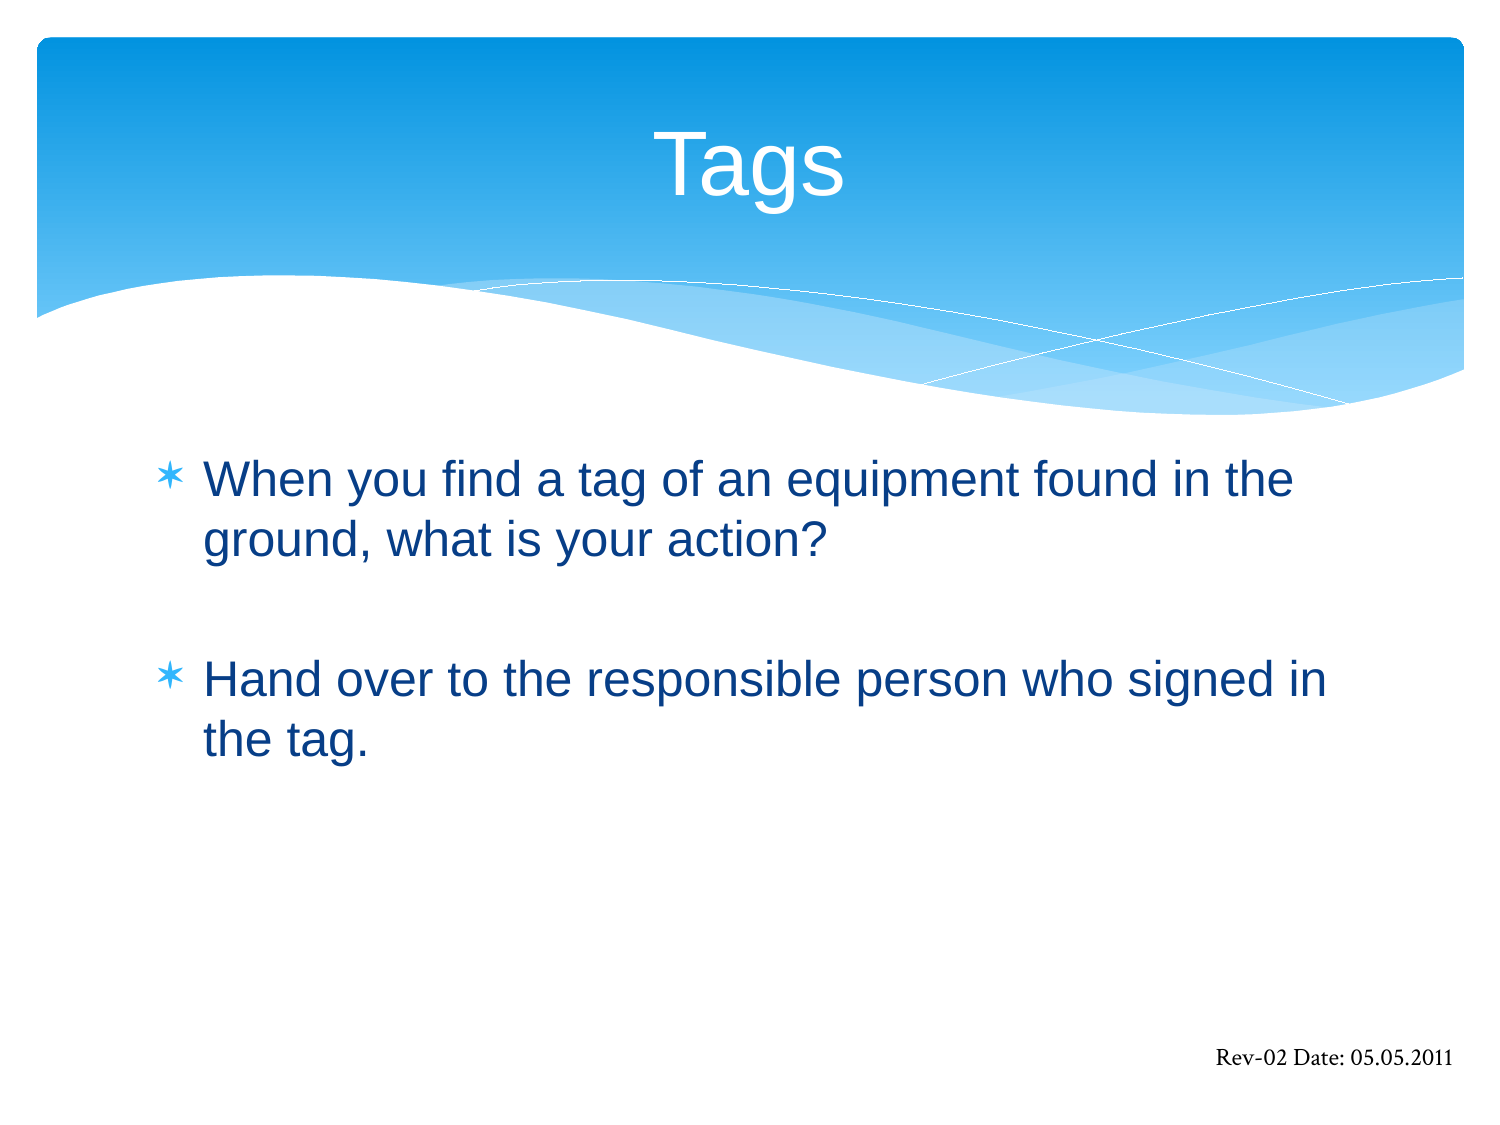

# Tags
When you find a tag of an equipment found in the ground, what is your action?

Hand over to the responsible person who signed in the tag.
Rev-02 Date: 05.05.2011